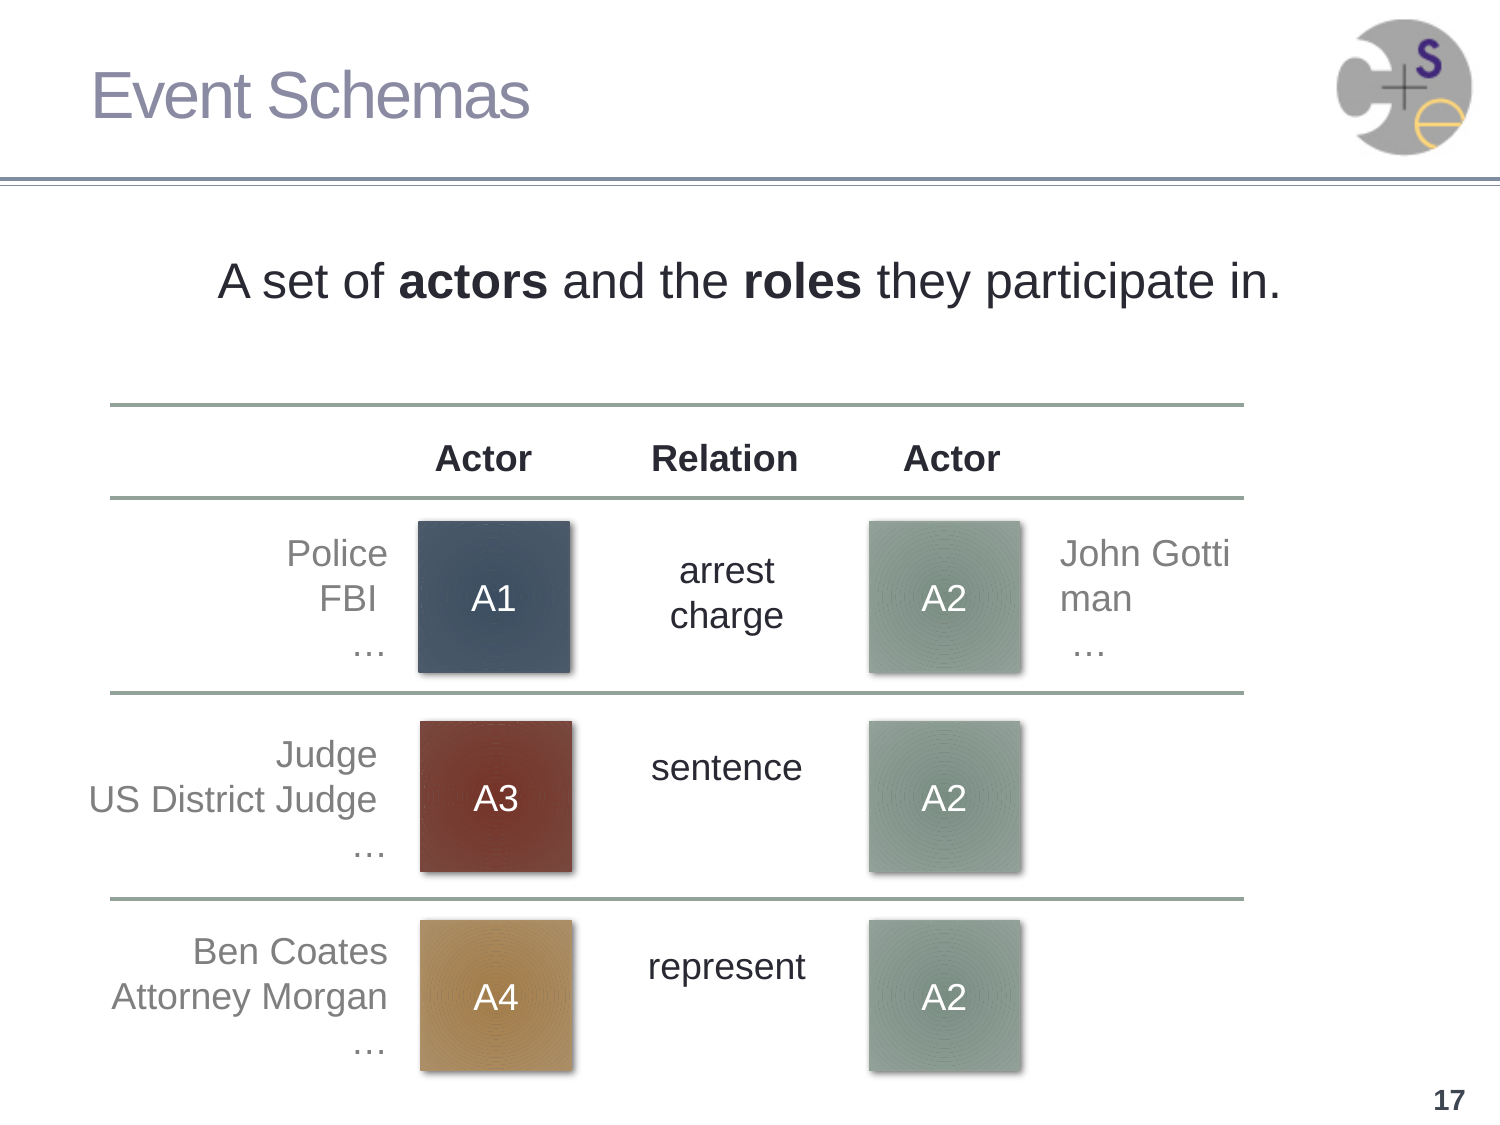

# Event Schemas

A set of actors and the roles they participate in.

Actor
Actor
Relation
Police
FBI
 …
A1
A2
arrest
charge
John Gotti
man
 …
A3
Judge
US District Judge
…
A2
sentence
Ben Coates Attorney Morgan
…
A4
A2
represent
17